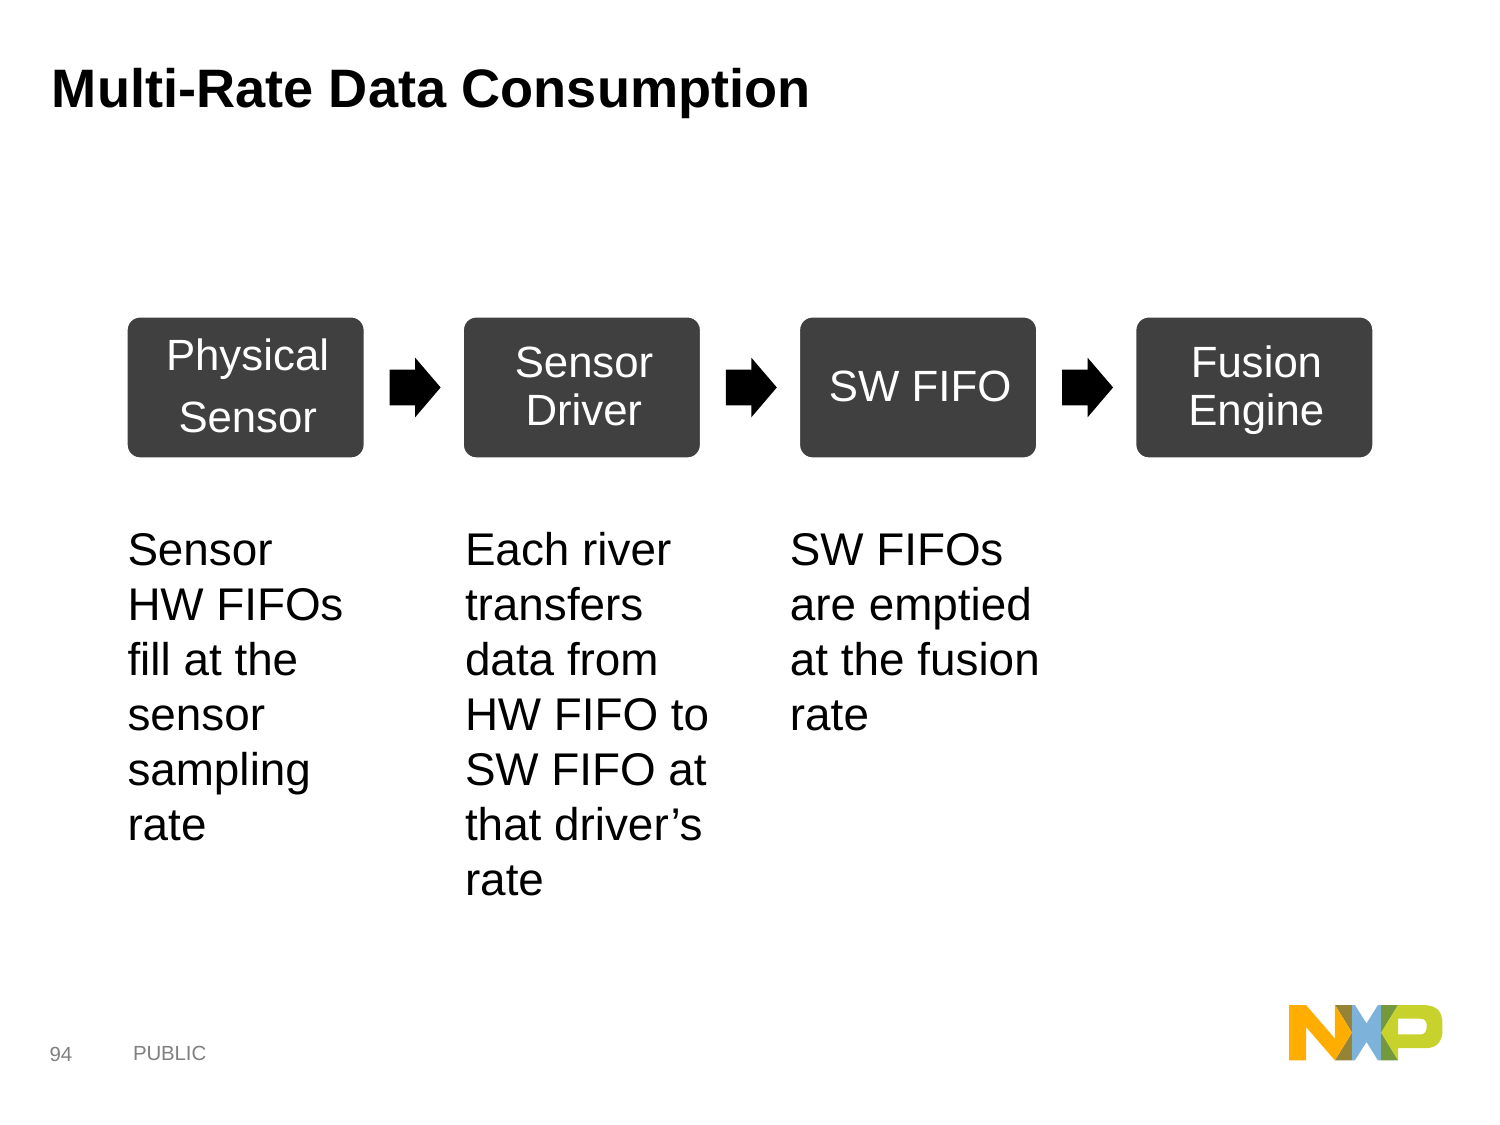

# Multi-Rate Data Consumption
Physical
Sensor

Sensor Driver

SW FIFO

Fusion Engine
Sensor HW FIFOs fill at the sensor sampling rate
Each river transfers data from HW FIFO to SW FIFO at that driver’s rate
SW FIFOs are emptied at the fusion rate